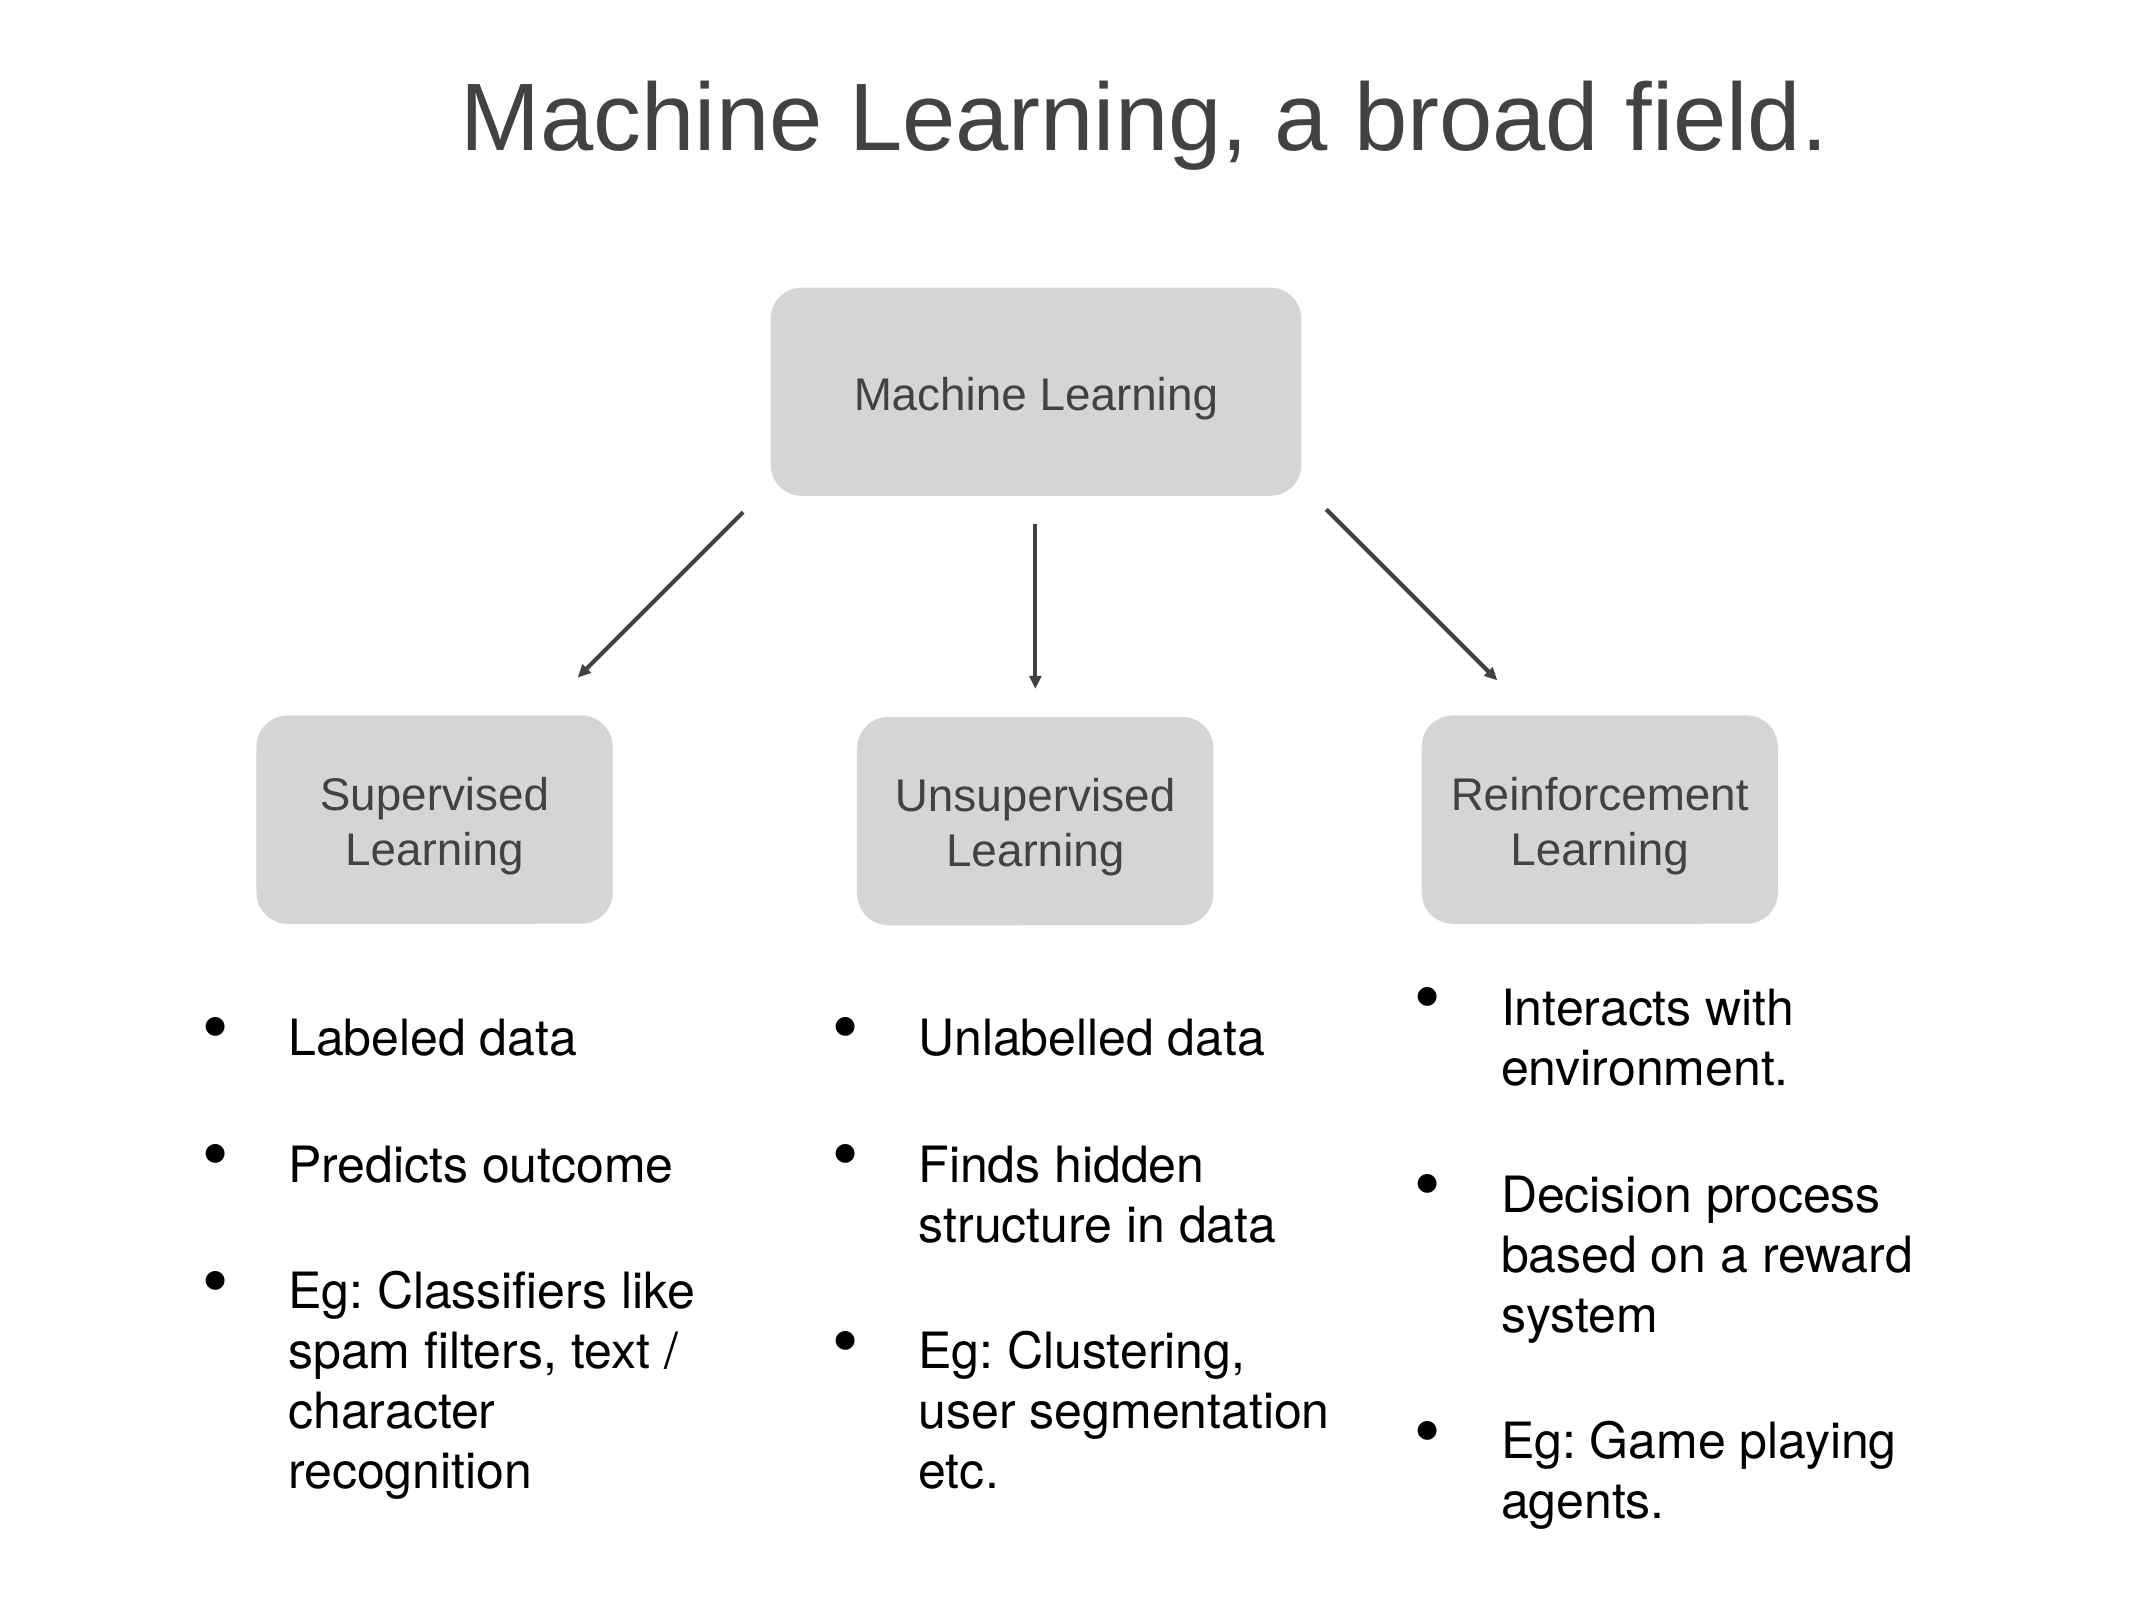

# Machine Learning, a broad field.
Machine Learning

Supervised Learning
Reinforcement Learning
Unsupervised Learning
Interacts with environment.
Decision process based on a reward system
Eg: Game playing agents.
Labeled data
Predicts outcome
Eg: Classifiers like spam filters, text / character recognition
Unlabelled data
Finds hidden structure in data
Eg: Clustering, user segmentation etc.